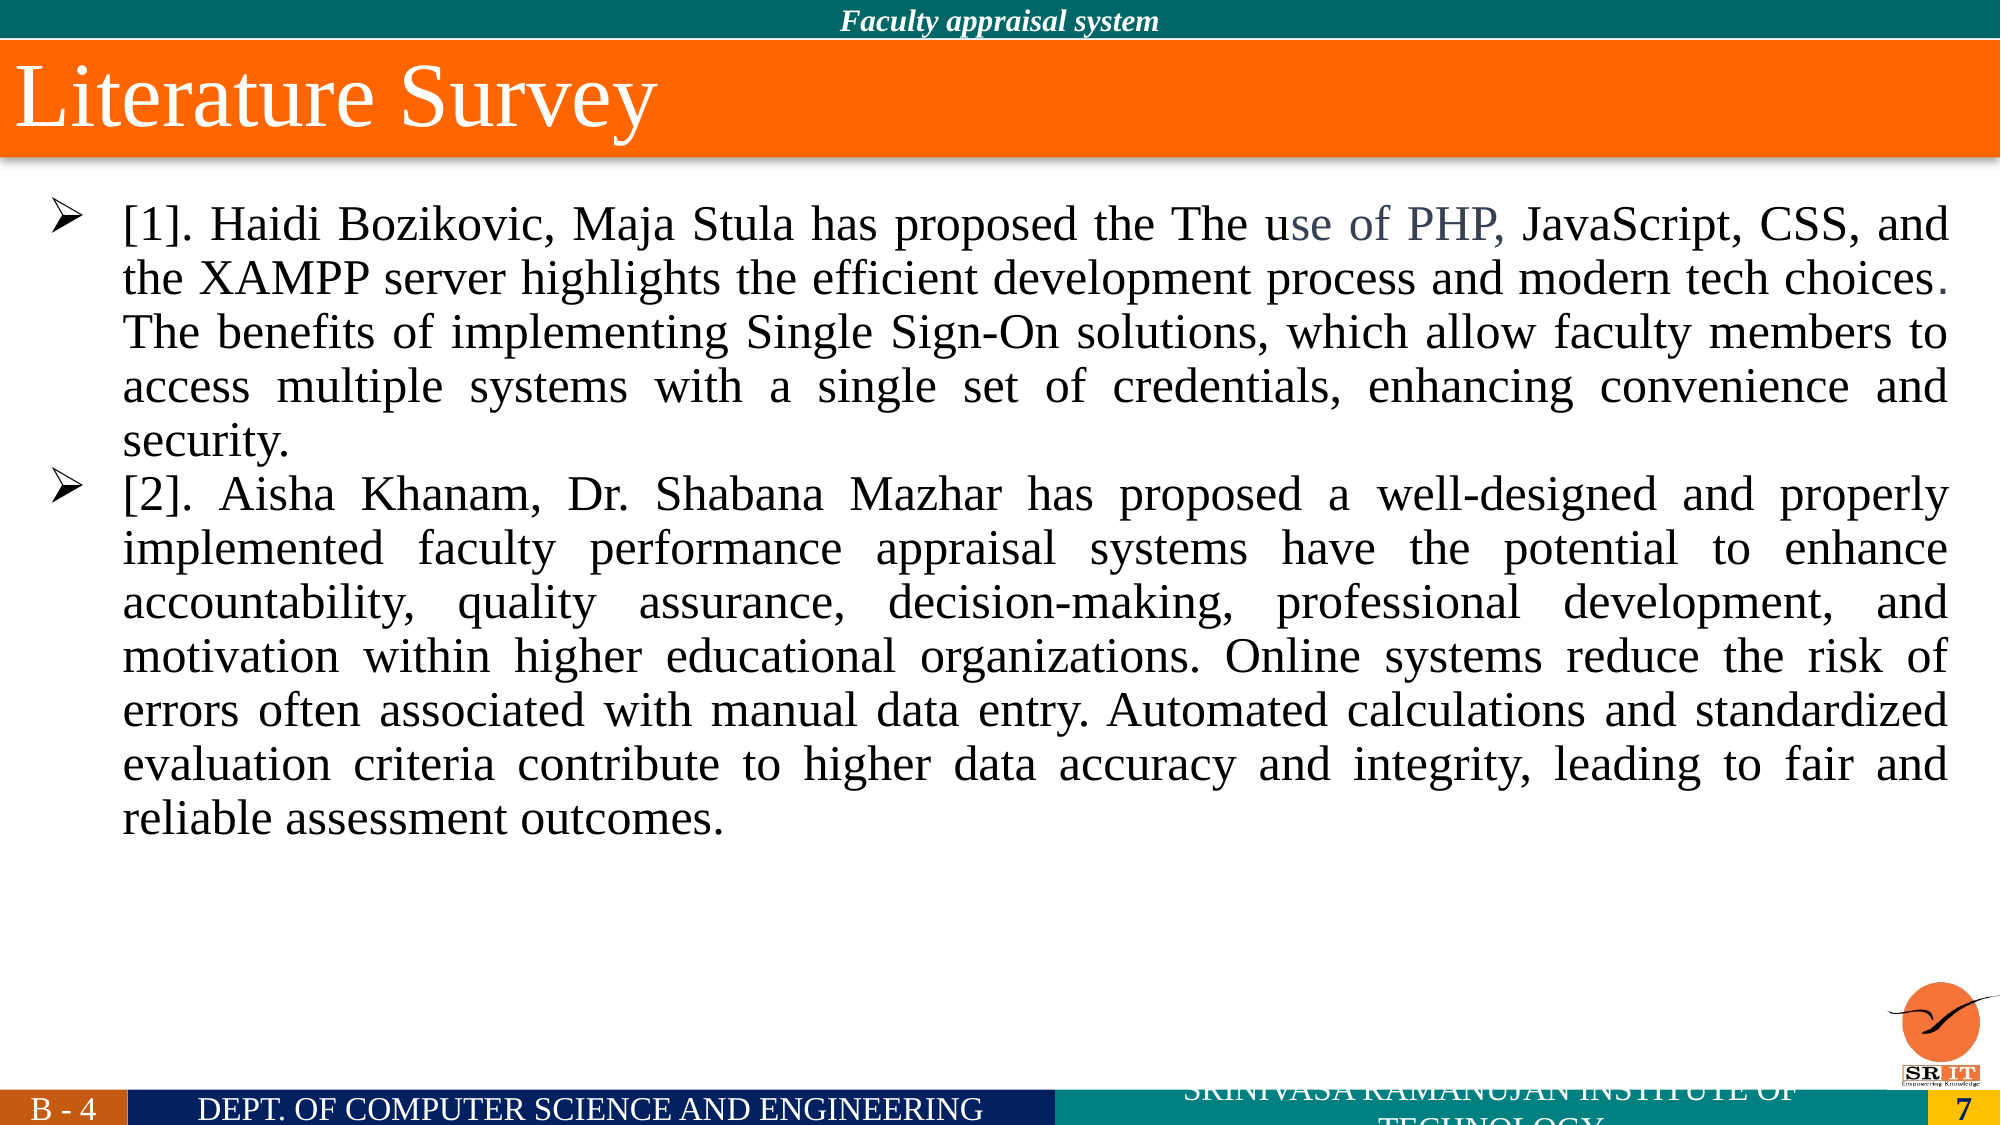

Literature Survey
[1]. Haidi Bozikovic, Maja Stula has proposed the The use of PHP, JavaScript, CSS, and the XAMPP server highlights the efficient development process and modern tech choices. The benefits of implementing Single Sign-On solutions, which allow faculty members to access multiple systems with a single set of credentials, enhancing convenience and security.
[2]. Aisha Khanam, Dr. Shabana Mazhar has proposed a well-designed and properly implemented faculty performance appraisal systems have the potential to enhance accountability, quality assurance, decision-making, professional development, and motivation within higher educational organizations. Online systems reduce the risk of errors often associated with manual data entry. Automated calculations and standardized evaluation criteria contribute to higher data accuracy and integrity, leading to fair and reliable assessment outcomes.